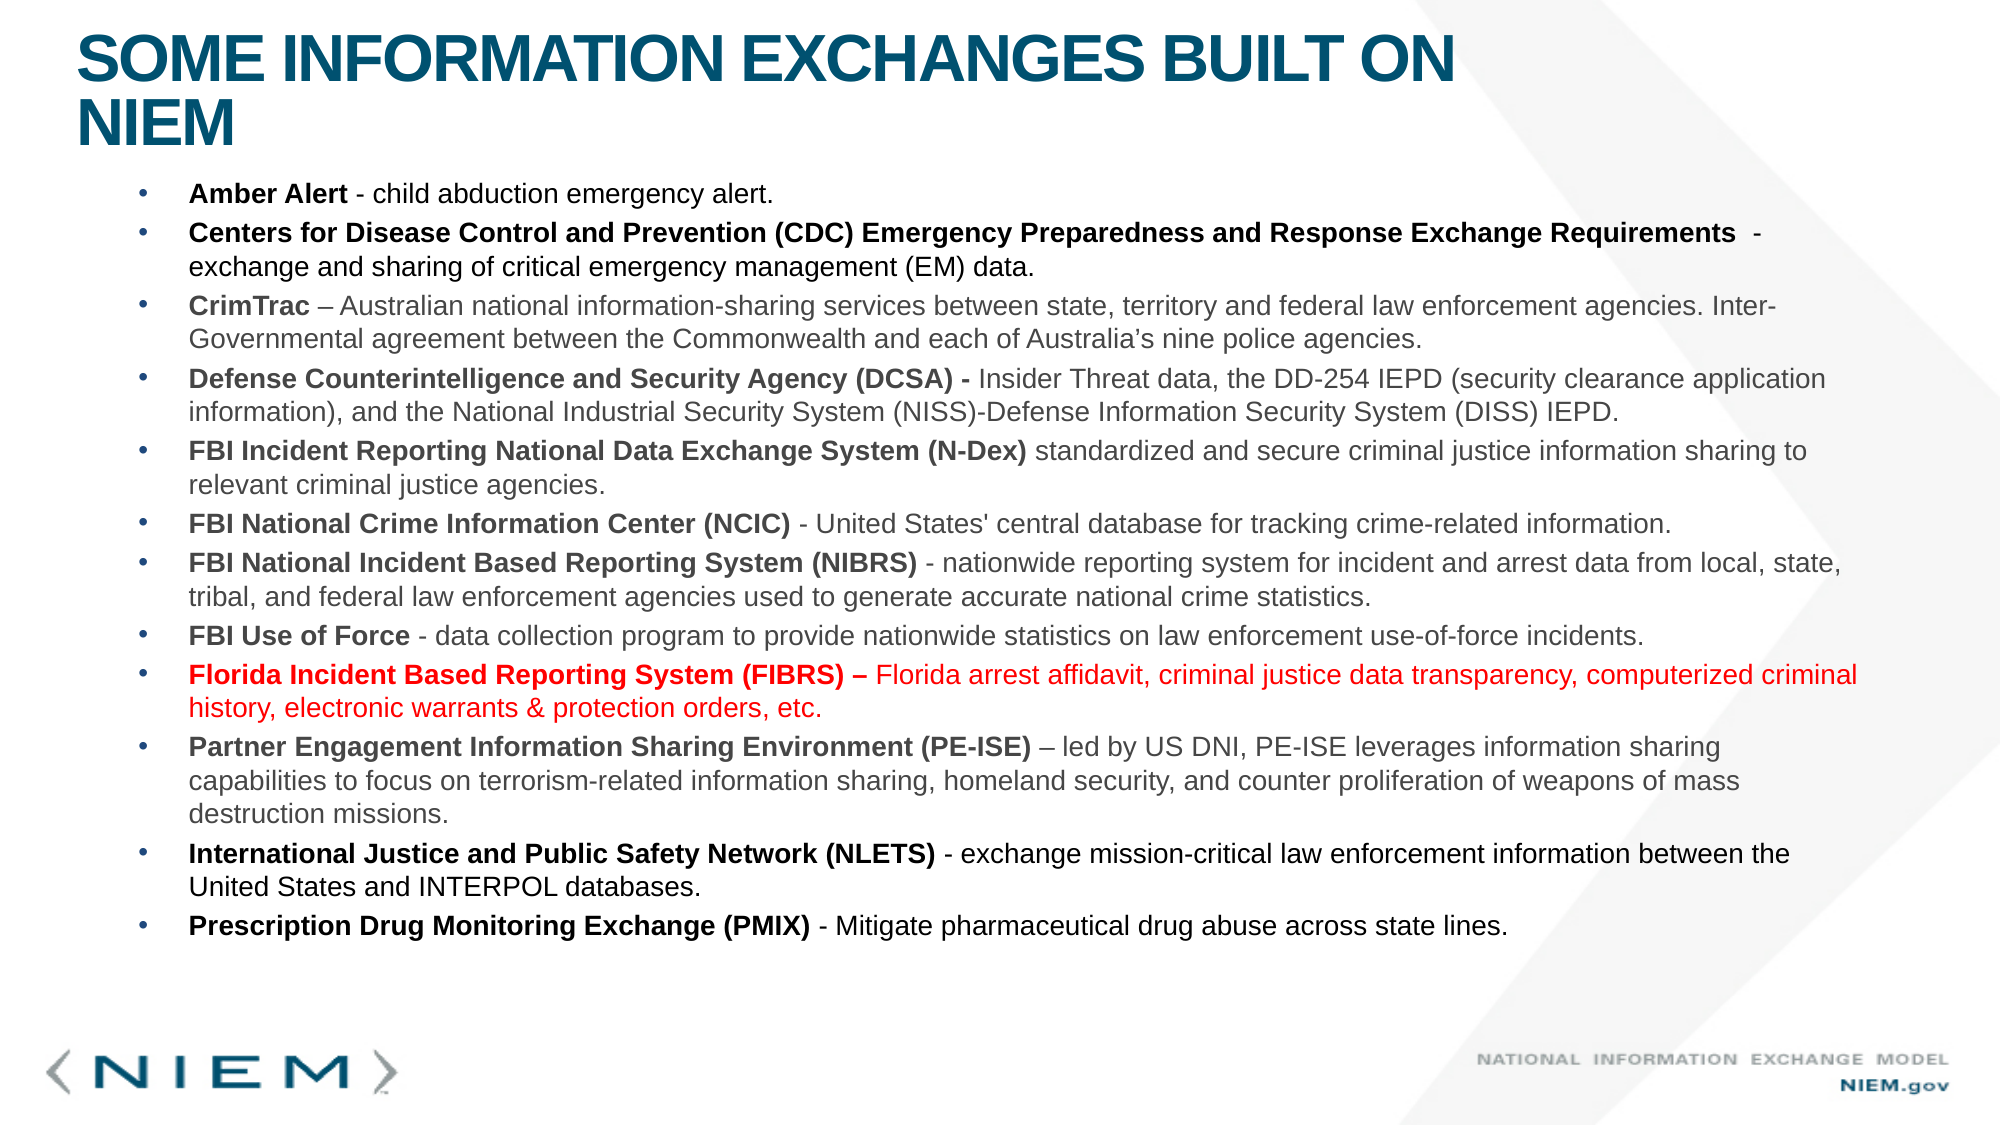

# SOME Information exchanges built on NIEM
Amber Alert - child abduction emergency alert.
Centers for Disease Control and Prevention (CDC) Emergency Preparedness and Response Exchange Requirements  - exchange and sharing of critical emergency management (EM) data.
CrimTrac – Australian national information-sharing services between state, territory and federal law enforcement agencies. Inter-Governmental agreement between the Commonwealth and each of Australia’s nine police agencies.
Defense Counterintelligence and Security Agency (DCSA) - Insider Threat data, the DD-254 IEPD (security clearance application information), and the National Industrial Security System (NISS)-Defense Information Security System (DISS) IEPD.
FBI Incident Reporting National Data Exchange System (N-Dex) standardized and secure criminal justice information sharing to relevant criminal justice agencies.
FBI National Crime Information Center (NCIC) - United States' central database for tracking crime-related information.
FBI National Incident Based Reporting System (NIBRS) - nationwide reporting system for incident and arrest data from local, state, tribal, and federal law enforcement agencies used to generate accurate national crime statistics.
FBI Use of Force - data collection program to provide nationwide statistics on law enforcement use-of-force incidents.
Florida Incident Based Reporting System (FIBRS) – Florida arrest affidavit, criminal justice data transparency, computerized criminal history, electronic warrants & protection orders, etc.
Partner Engagement Information Sharing Environment (PE-ISE) – led by US DNI, PE-ISE leverages information sharing capabilities to focus on terrorism-related information sharing, homeland security, and counter proliferation of weapons of mass destruction missions.
International Justice and Public Safety Network (NLETS) - exchange mission-critical law enforcement information between the United States and INTERPOL databases.
Prescription Drug Monitoring Exchange (PMIX) - Mitigate pharmaceutical drug abuse across state lines.